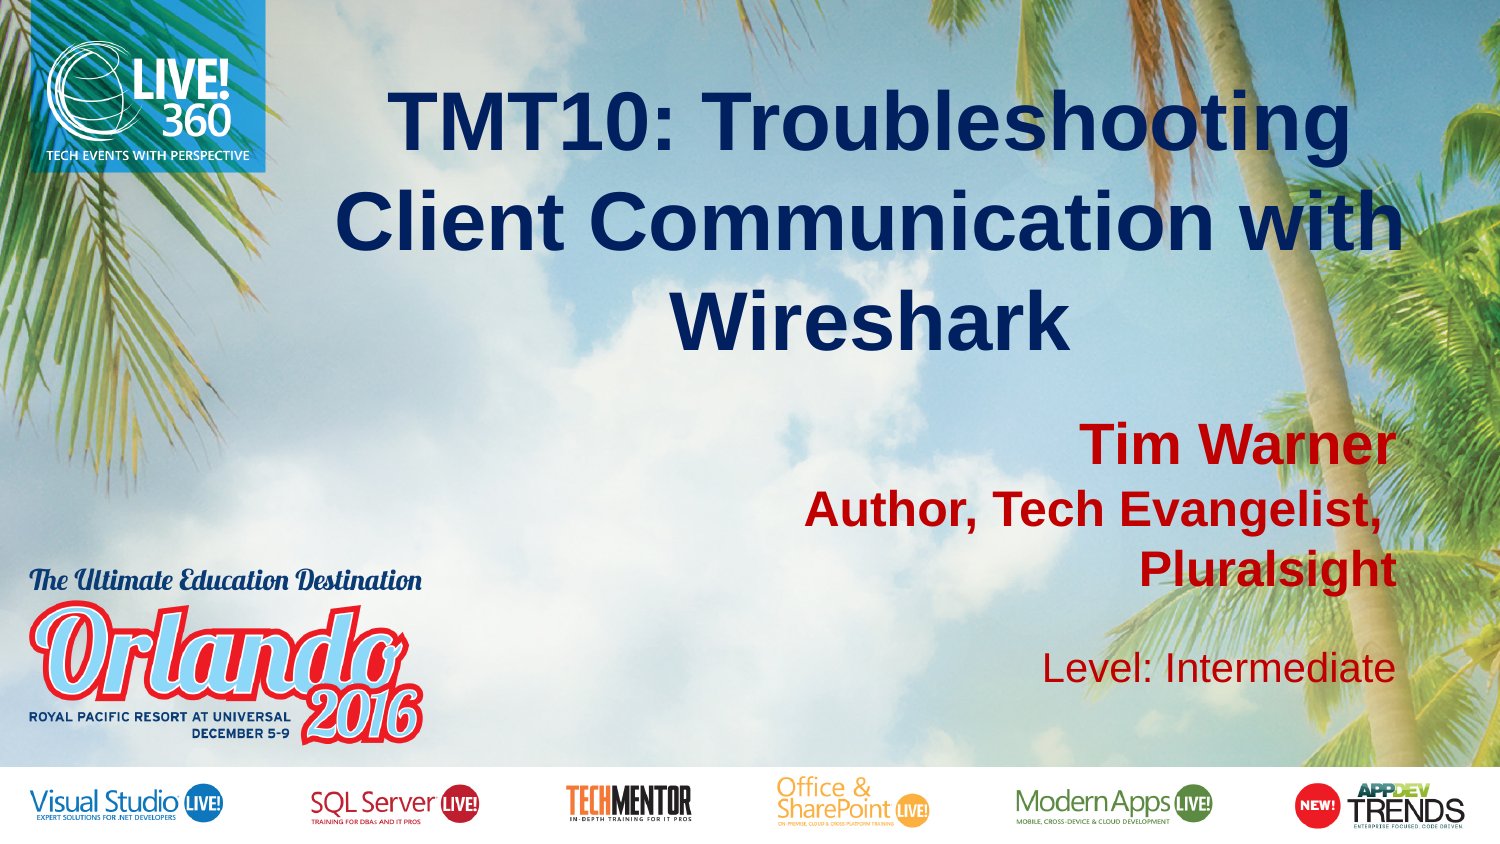

TMT10: Troubleshooting Client Communication with Wireshark
Tim Warner
Author, Tech Evangelist,
Pluralsight

Level: Intermediate